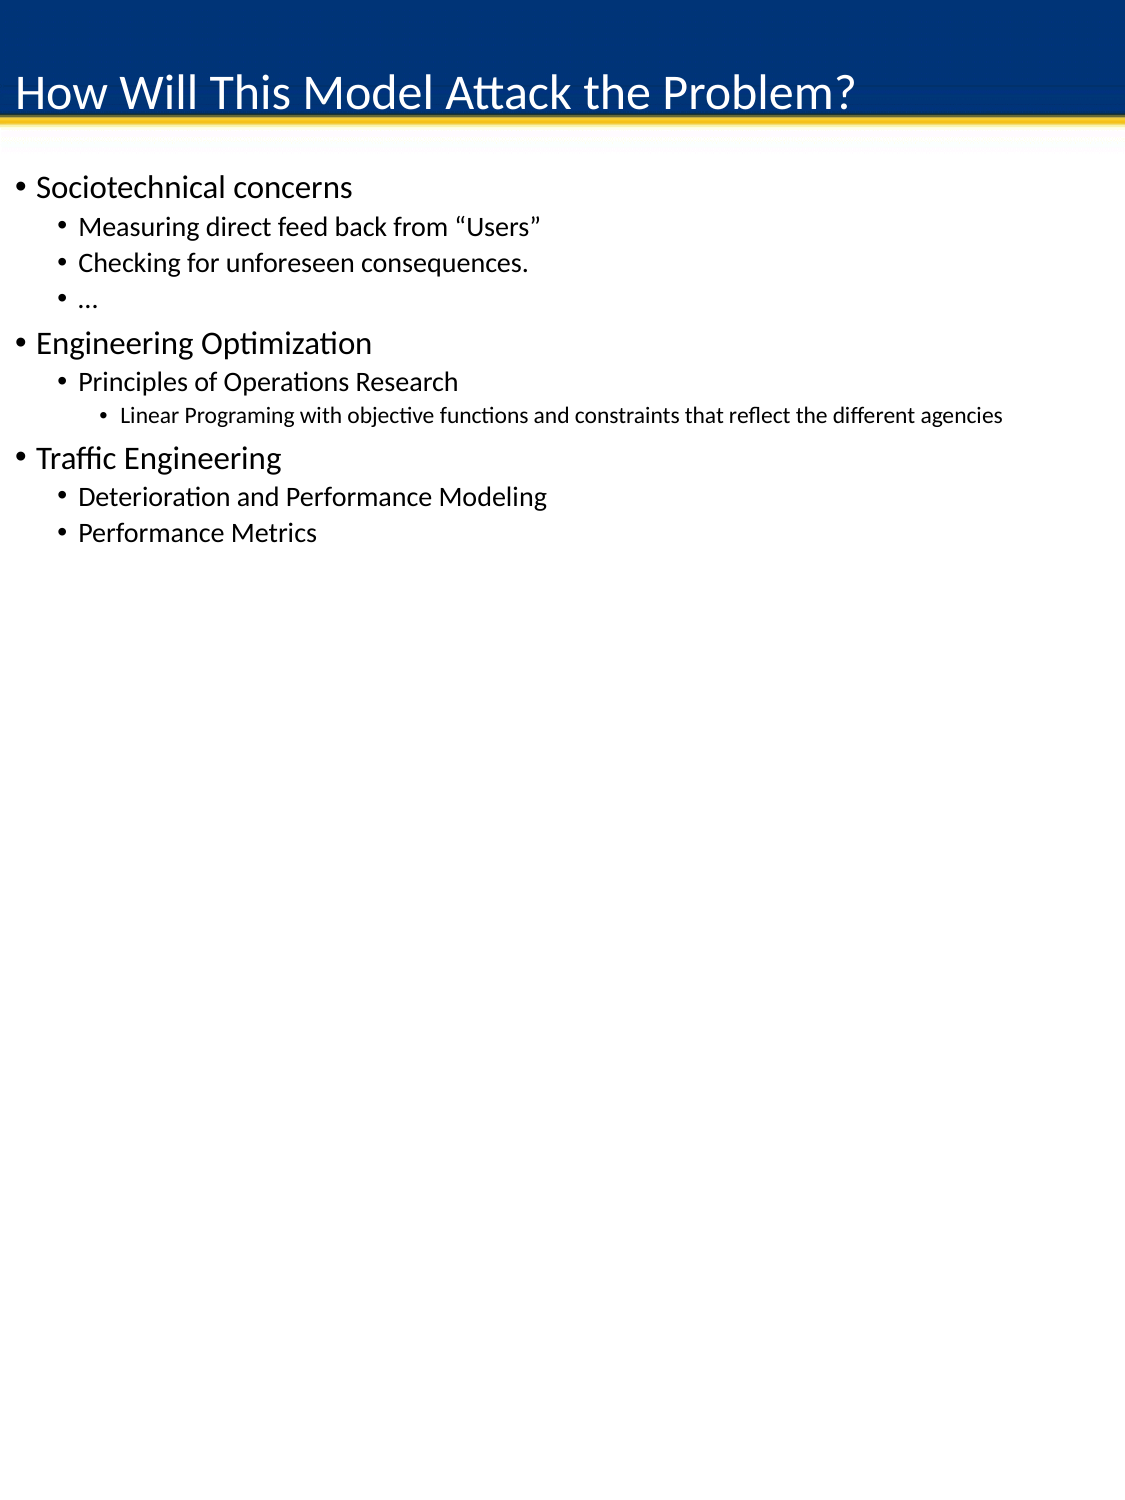

# How Will This Model Attack the Problem?
Sociotechnical concerns
Measuring direct feed back from “Users”
Checking for unforeseen consequences.
…
Engineering Optimization
Principles of Operations Research
Linear Programing with objective functions and constraints that reflect the different agencies
Traffic Engineering
Deterioration and Performance Modeling
Performance Metrics